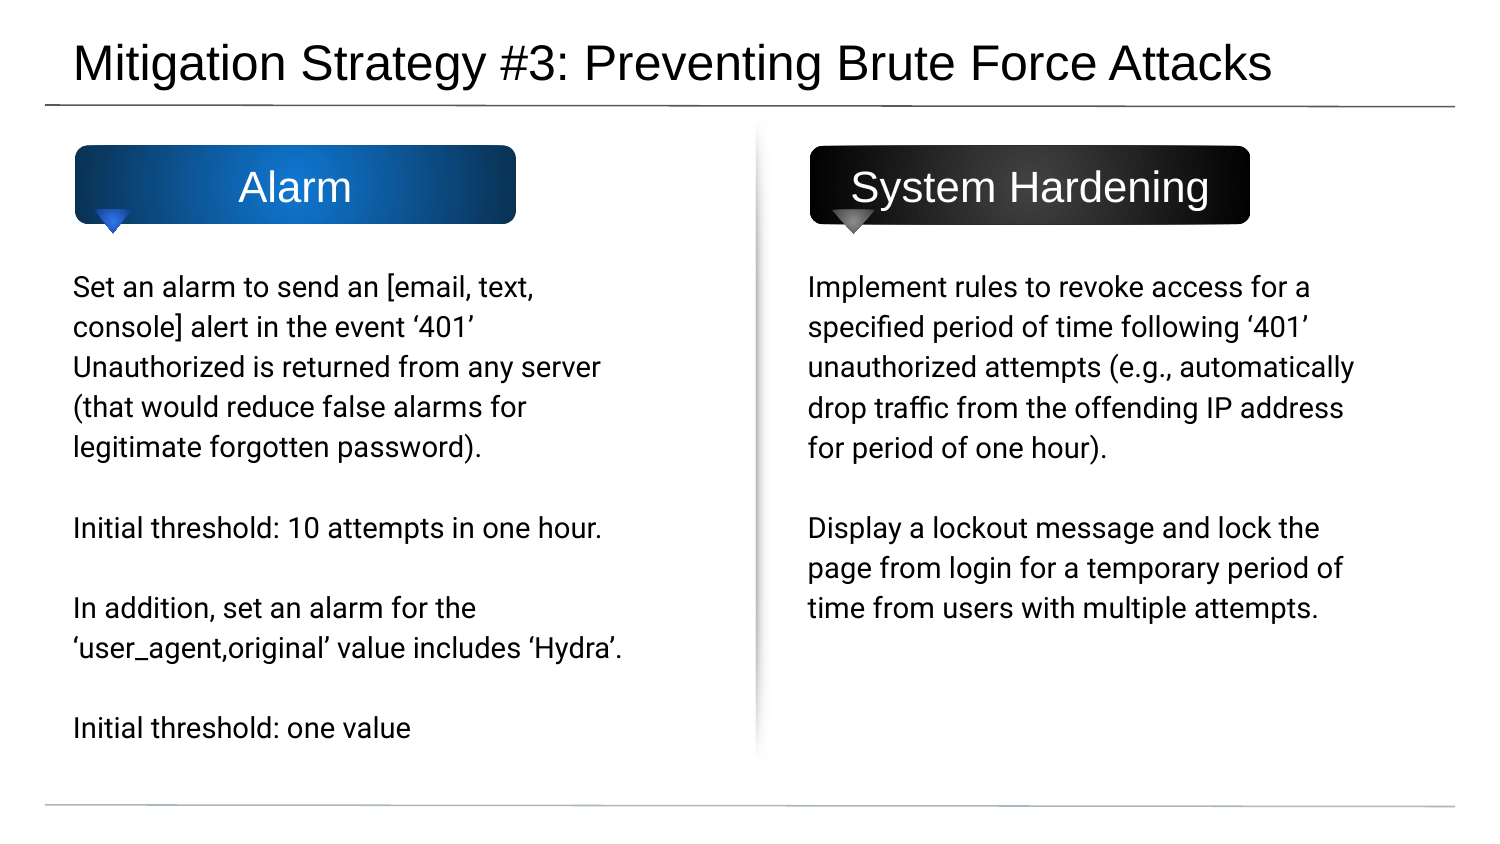

# Mitigation Strategy #3: Preventing Brute Force Attacks
Set an alarm to send an [email, text, console] alert in the event ‘401’ Unauthorized is returned from any server (that would reduce false alarms for legitimate forgotten password).

Initial threshold: 10 attempts in one hour.

In addition, set an alarm for the ‘user_agent,original’ value includes ‘Hydra’.

Initial threshold: one value
Implement rules to revoke access for a specified period of time following ‘401’ unauthorized attempts (e.g., automatically drop traffic from the offending IP address for period of one hour).

Display a lockout message and lock the page from login for a temporary period of time from users with multiple attempts.